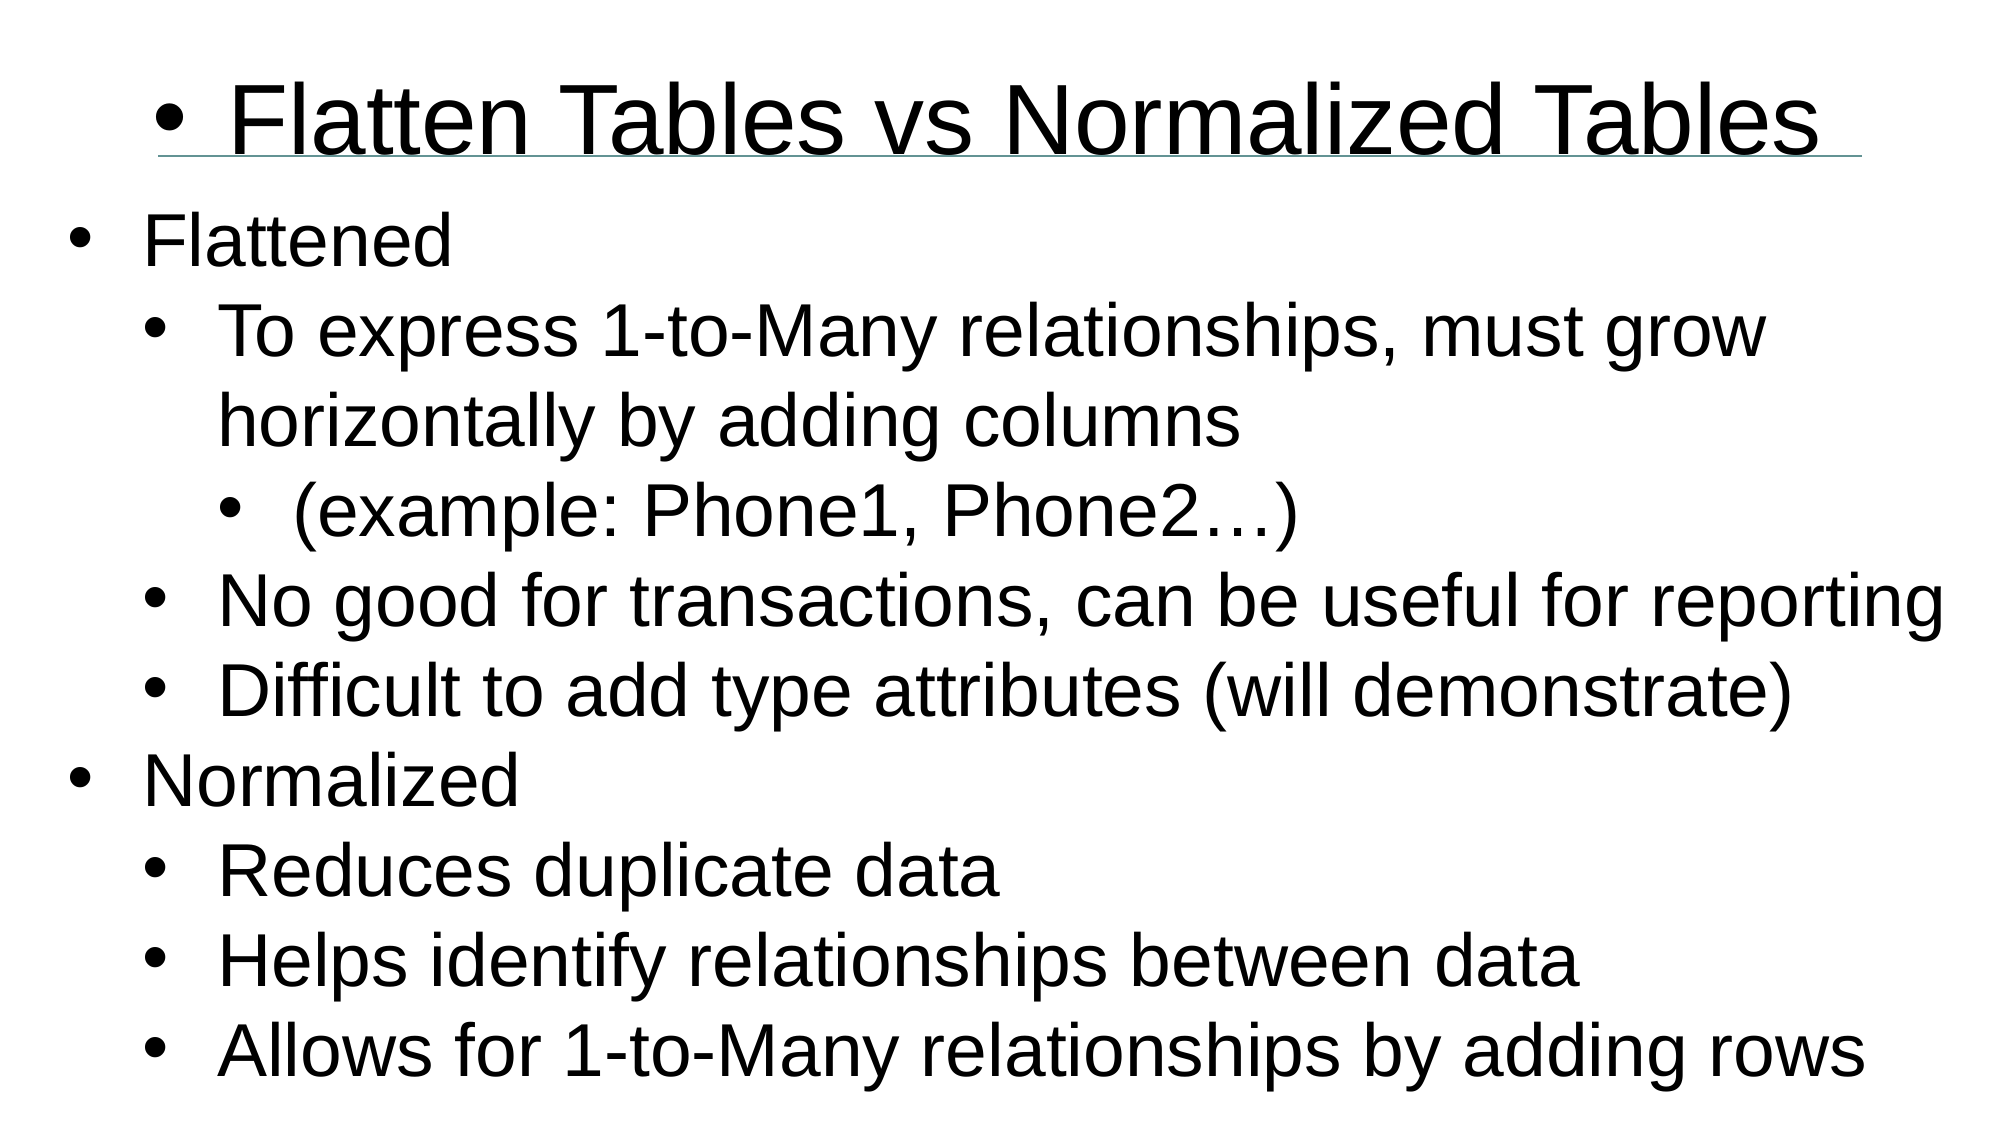

# Flatten Tables vs Normalized Tables
Flattened
To express 1-to-Many relationships, must grow horizontally by adding columns
(example: Phone1, Phone2…)
No good for transactions, can be useful for reporting
Difficult to add type attributes (will demonstrate)
Normalized
Reduces duplicate data
Helps identify relationships between data
Allows for 1-to-Many relationships by adding rows